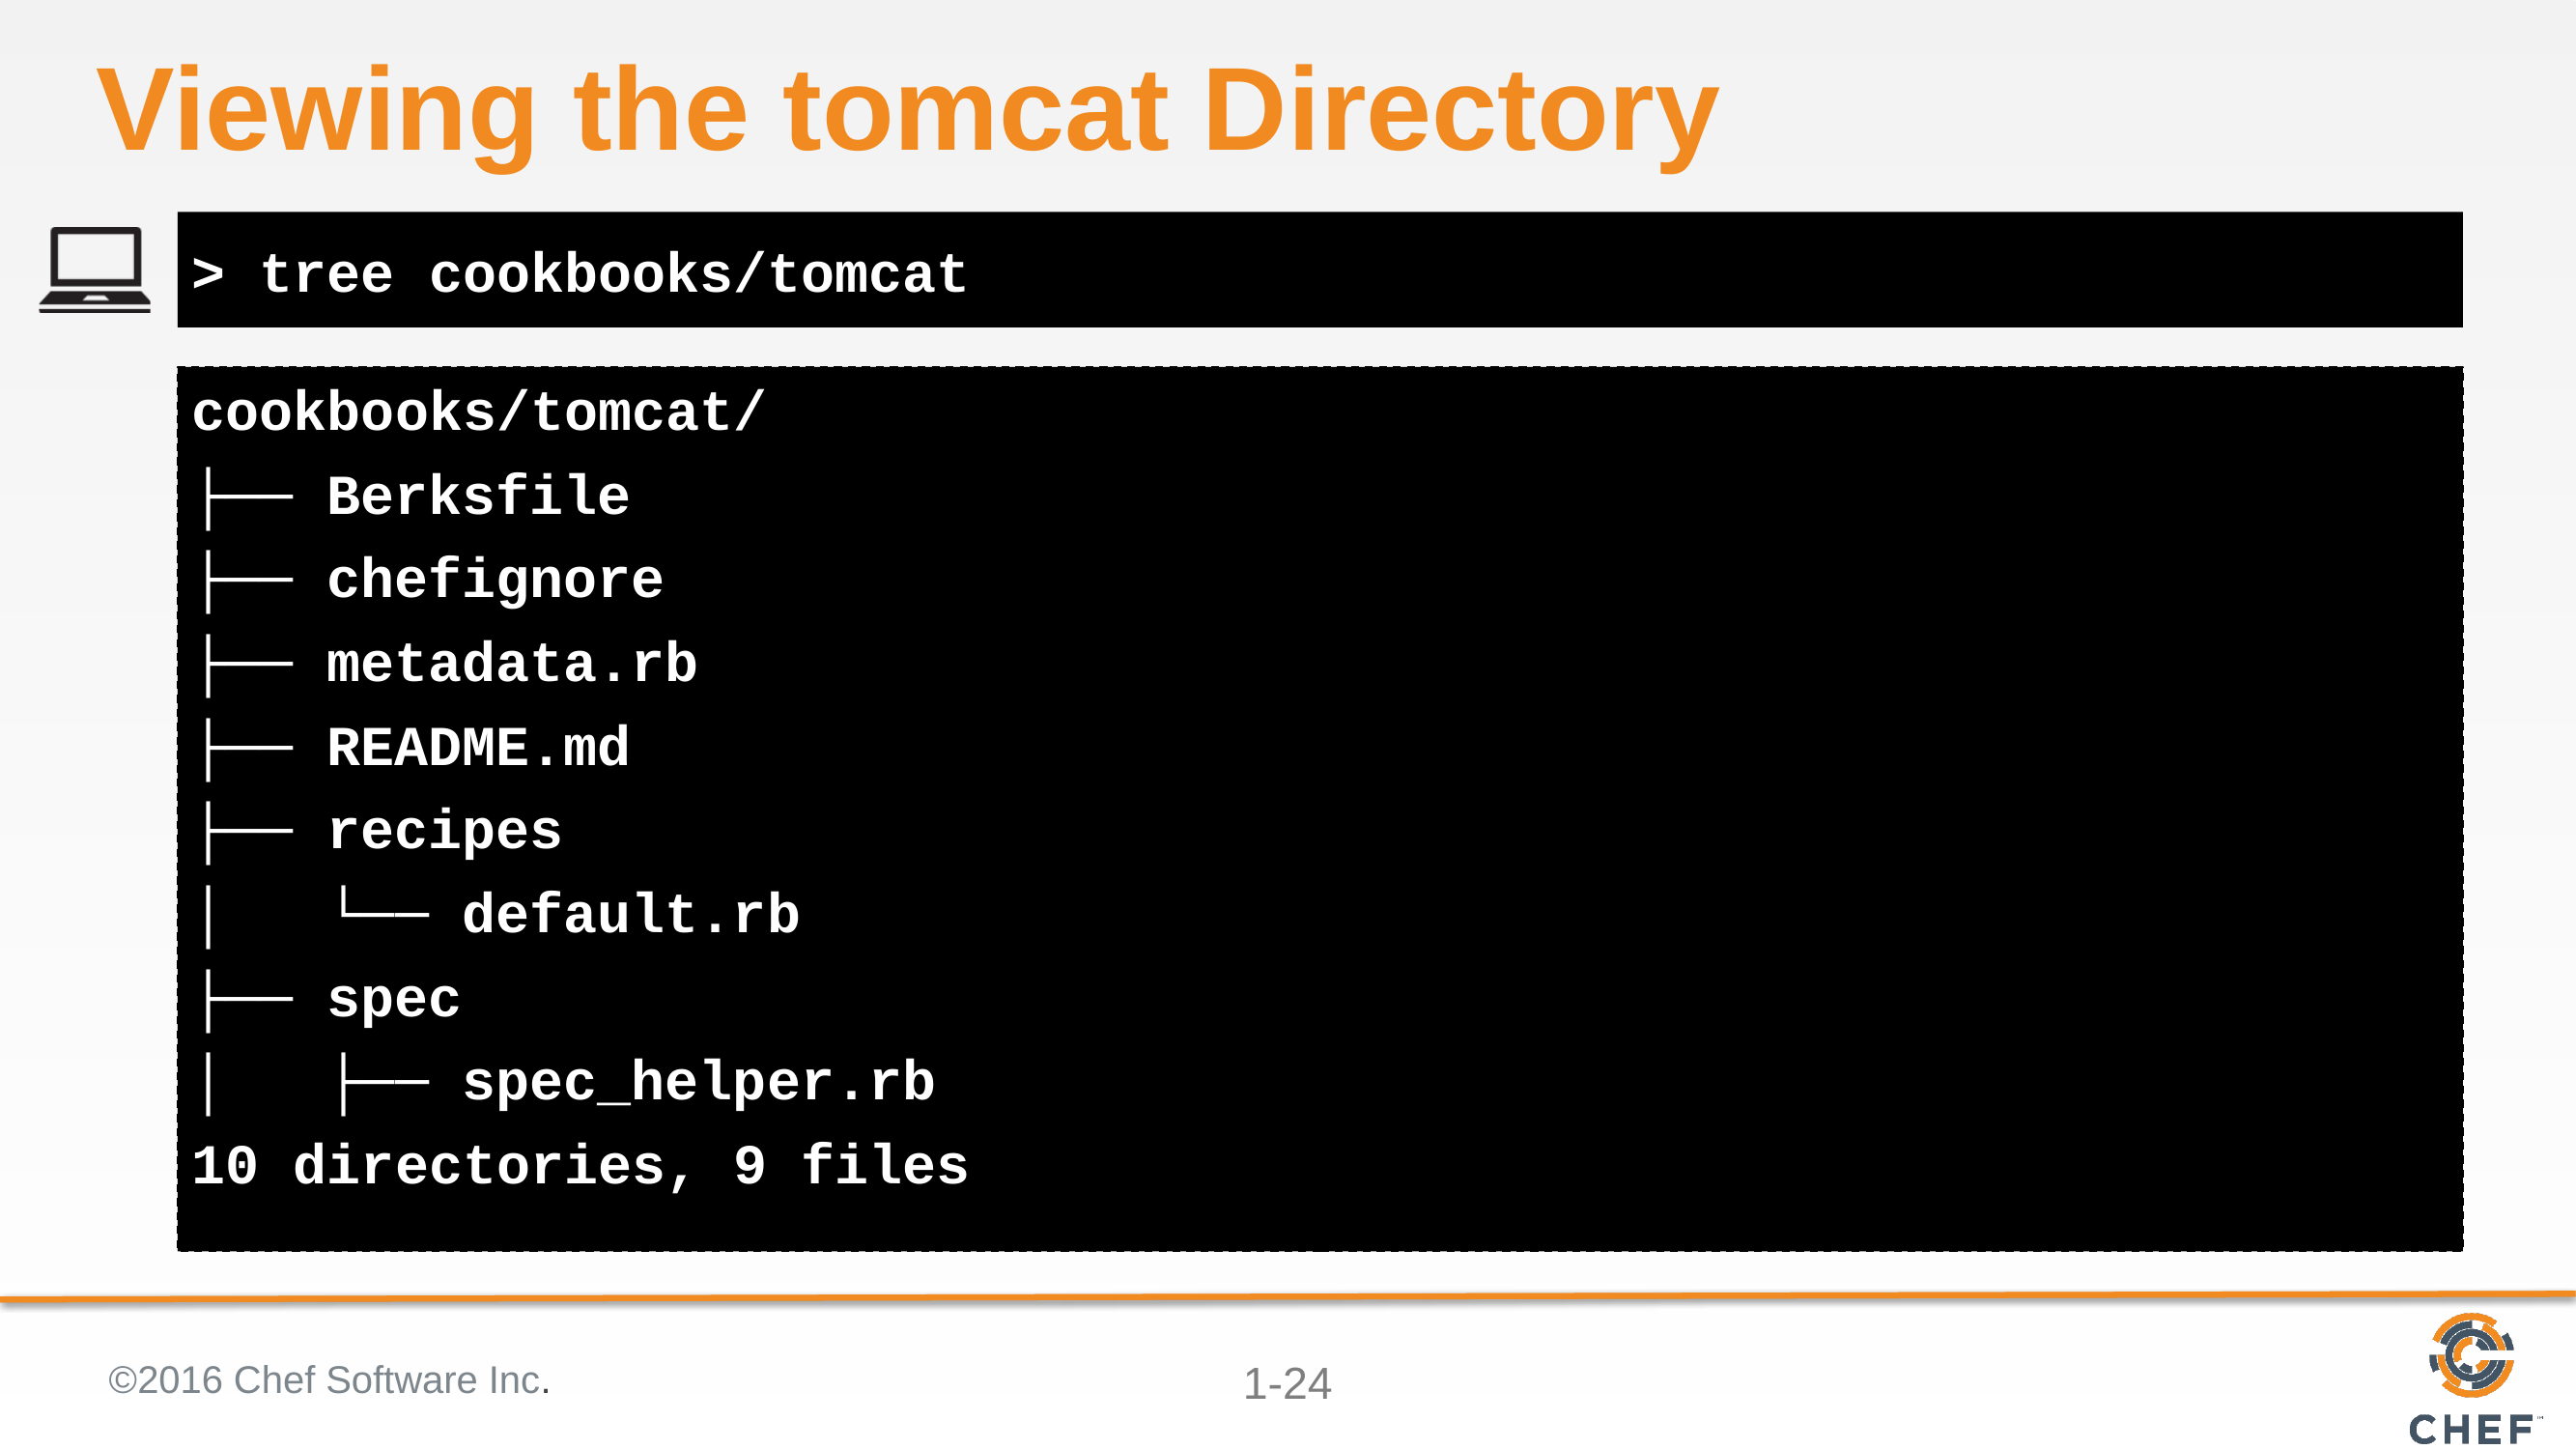

# Viewing the tomcat Directory
> tree cookbooks/tomcat
cookbooks/tomcat/
├── Berksfile
├── chefignore
├── metadata.rb
├── README.md
├── recipes
│   └── default.rb
├── spec
│   ├── spec_helper.rb
10 directories, 9 files